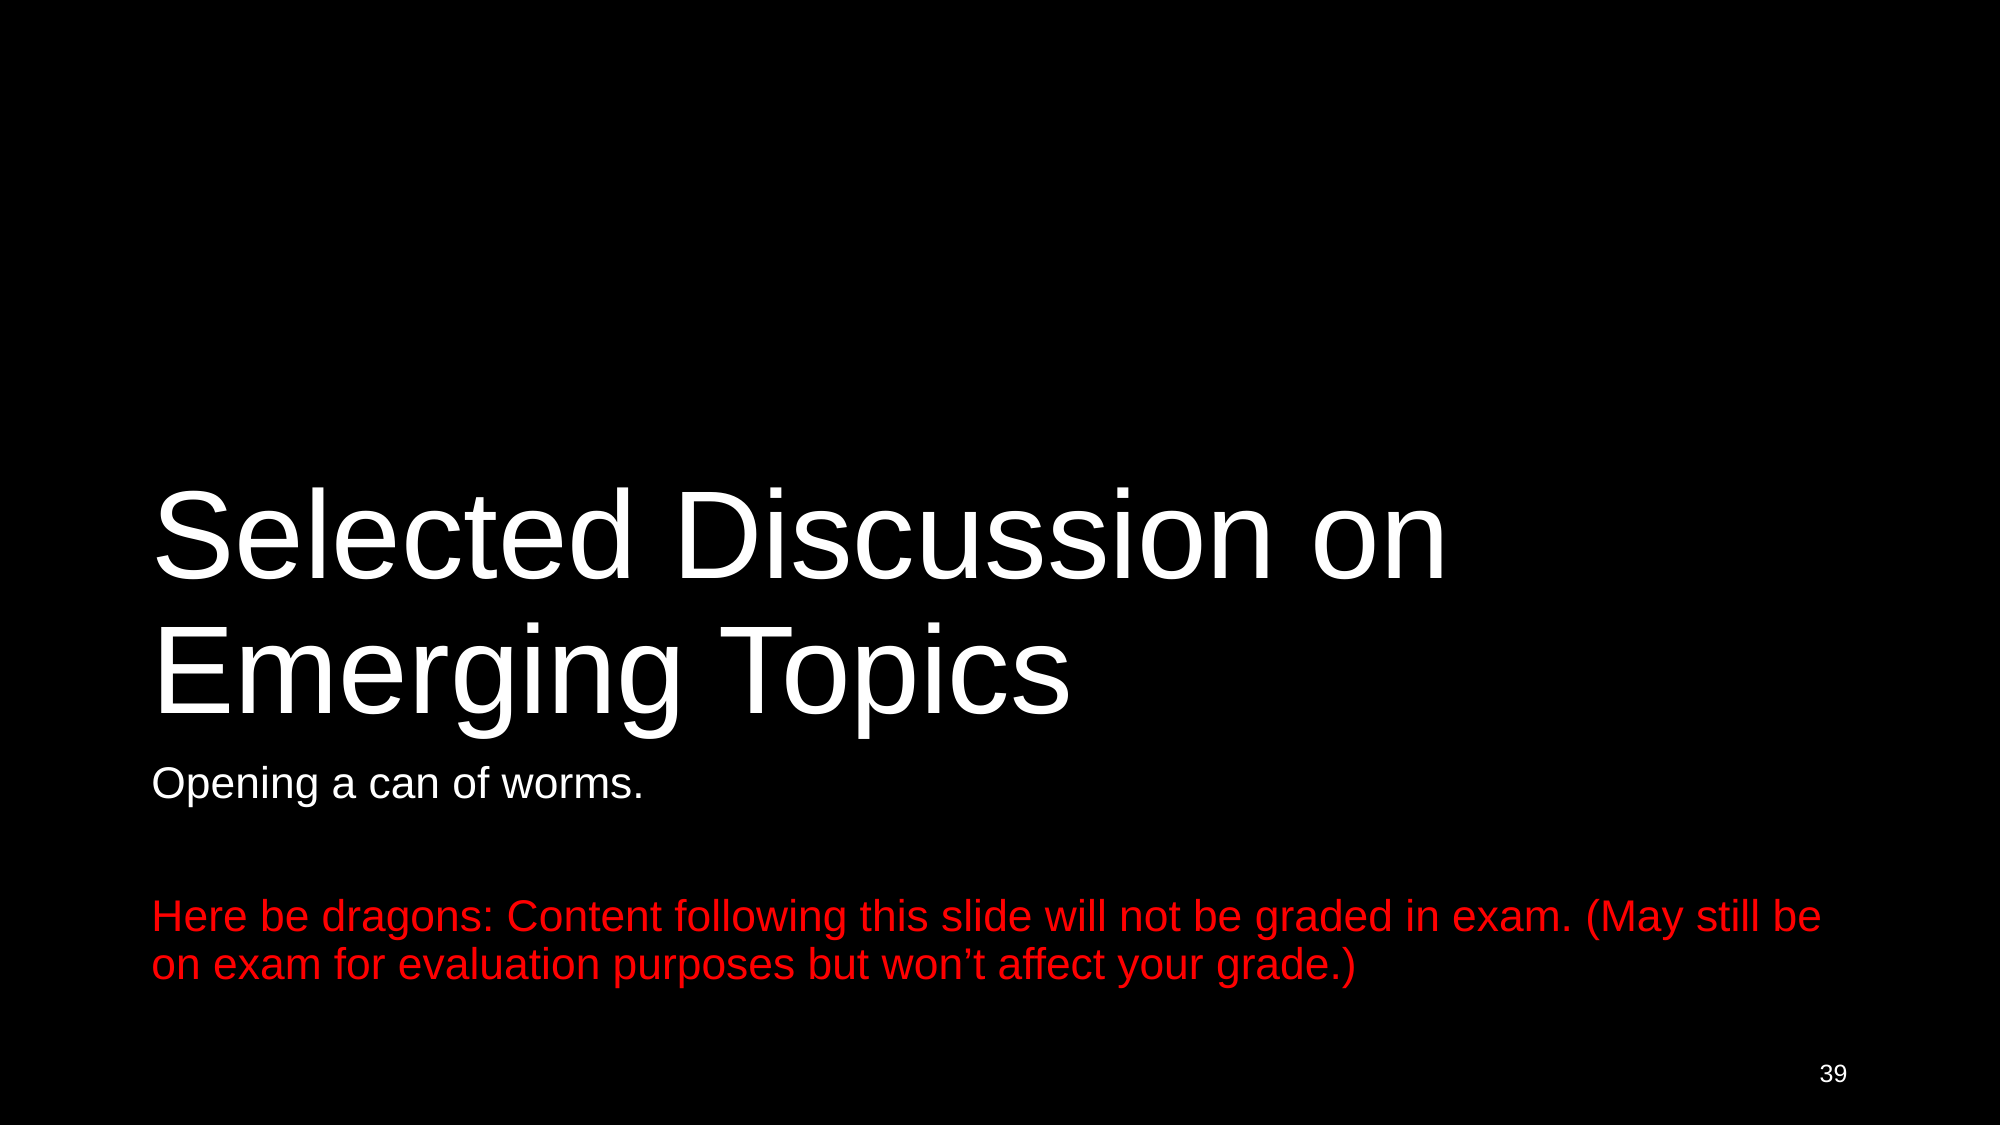

# Selected Discussion on Emerging Topics
Opening a can of worms.

Here be dragons: Content following this slide will not be graded in exam. (May still be on exam for evaluation purposes but won’t affect your grade.)
39